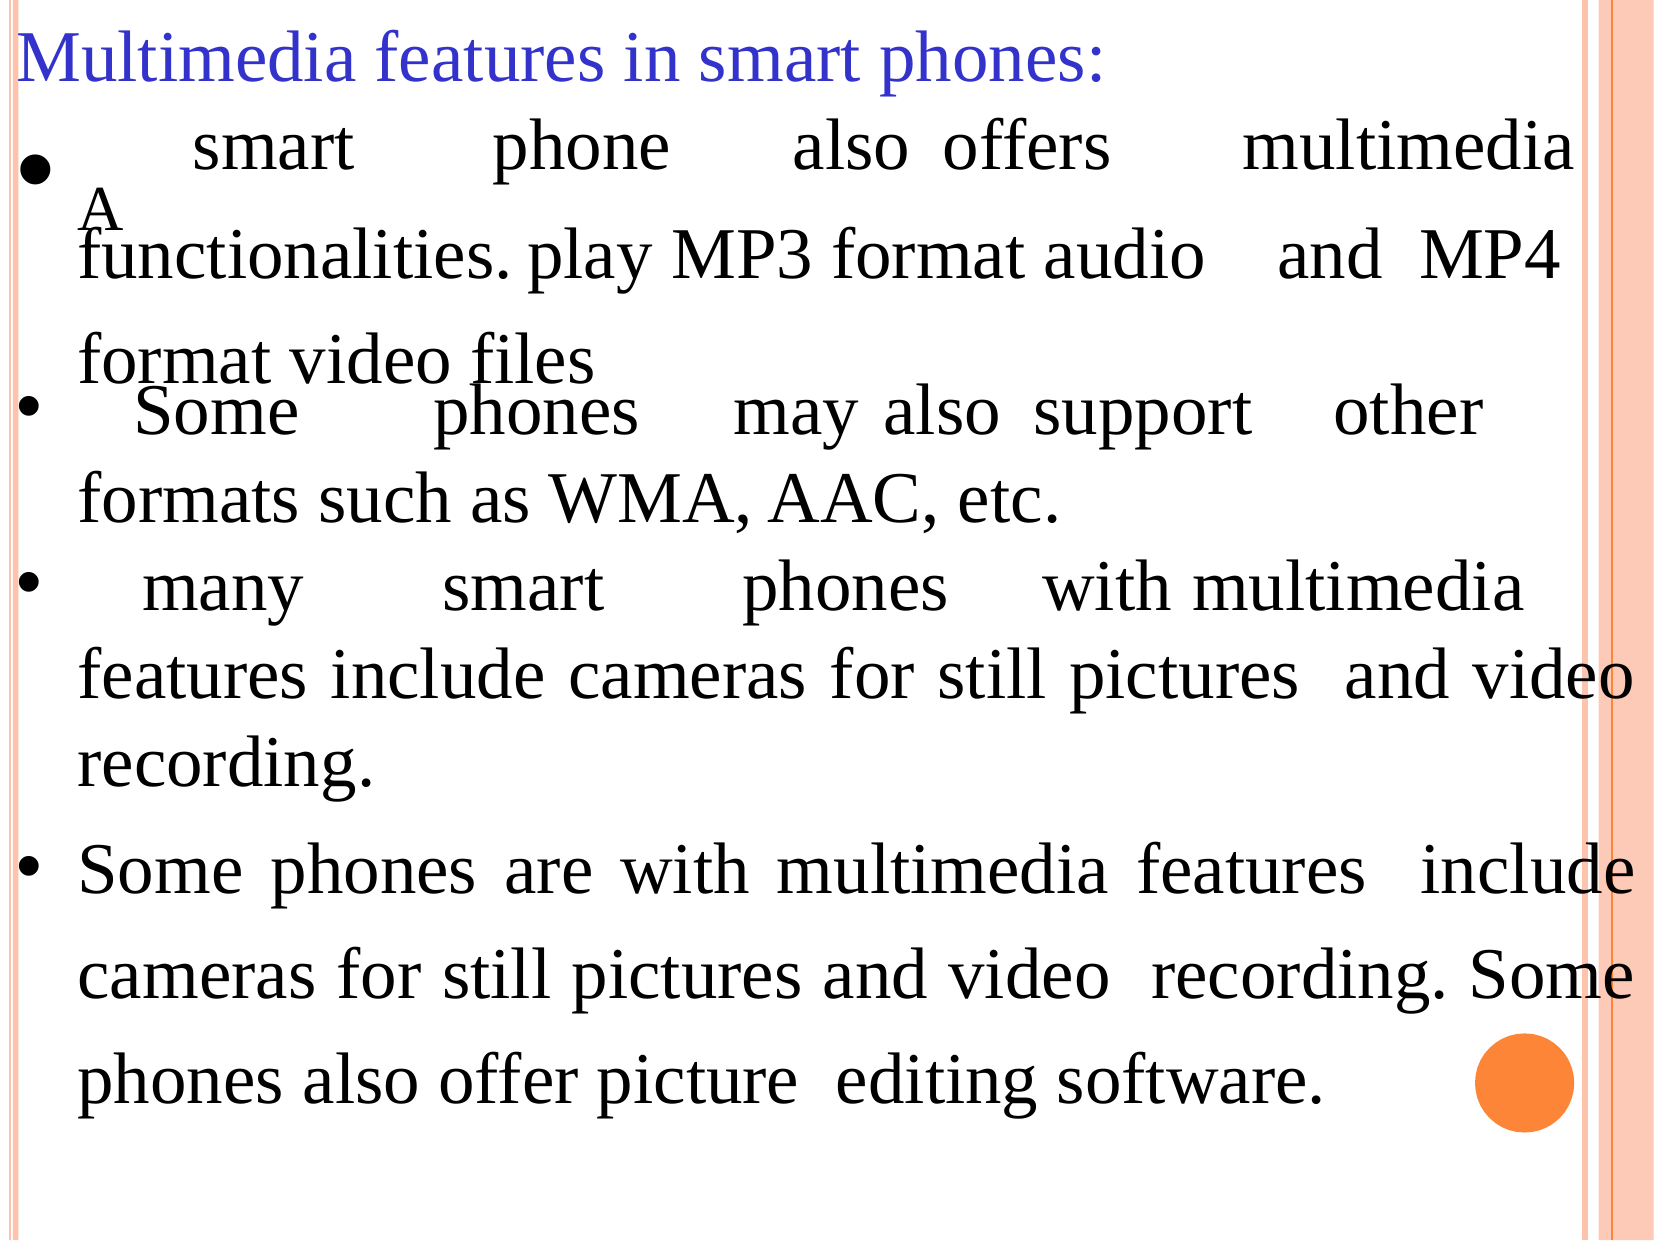

Multimedia features in smart phones:
A
smart	phone	also	offers	multimedia
functionalities.	play MP3 format audio	and  MP4 format video files
•
Some	phones	may	also	support	other
formats such as WMA, AAC, etc.
•
many	smart	phones	with	multimedia
features include cameras for still pictures  and video recording.
Some phones are with multimedia features  include cameras for still pictures and video  recording. Some phones also offer picture  editing software.